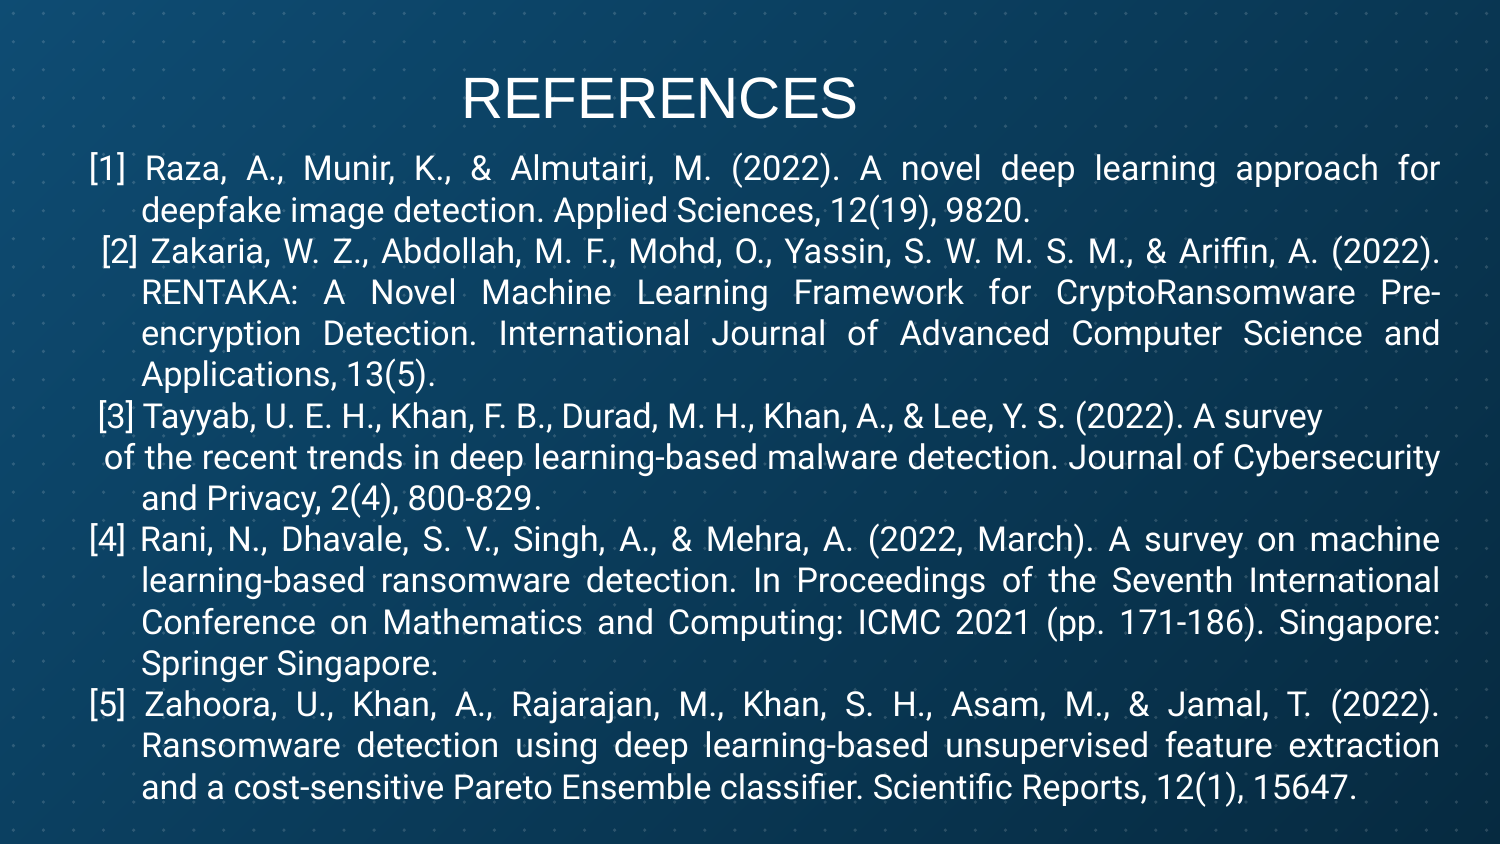

# REFERENCES
[1] Raza, A., Munir, K., & Almutairi, M. (2022). A novel deep learning approach for deepfake image detection. Applied Sciences, 12(19), 9820.
 [2] Zakaria, W. Z., Abdollah, M. F., Mohd, O., Yassin, S. W. M. S. M., & Ariffin, A. (2022). RENTAKA: A Novel Machine Learning Framework for CryptoRansomware Pre-encryption Detection. International Journal of Advanced Computer Science and Applications, 13(5).
 [3] Tayyab, U. E. H., Khan, F. B., Durad, M. H., Khan, A., & Lee, Y. S. (2022). A survey
  of the recent trends in deep learning-based malware detection. Journal of Cybersecurity and Privacy, 2(4), 800-829.
[4] Rani, N., Dhavale, S. V., Singh, A., & Mehra, A. (2022, March). A survey on machine learning-based ransomware detection. In Proceedings of the Seventh International Conference on Mathematics and Computing: ICMC 2021 (pp. 171-186). Singapore: Springer Singapore.
[5] Zahoora, U., Khan, A., Rajarajan, M., Khan, S. H., Asam, M., & Jamal, T. (2022). Ransomware detection using deep learning-based unsupervised feature extraction and a cost-sensitive Pareto Ensemble classifier. Scientific Reports, 12(1), 15647.